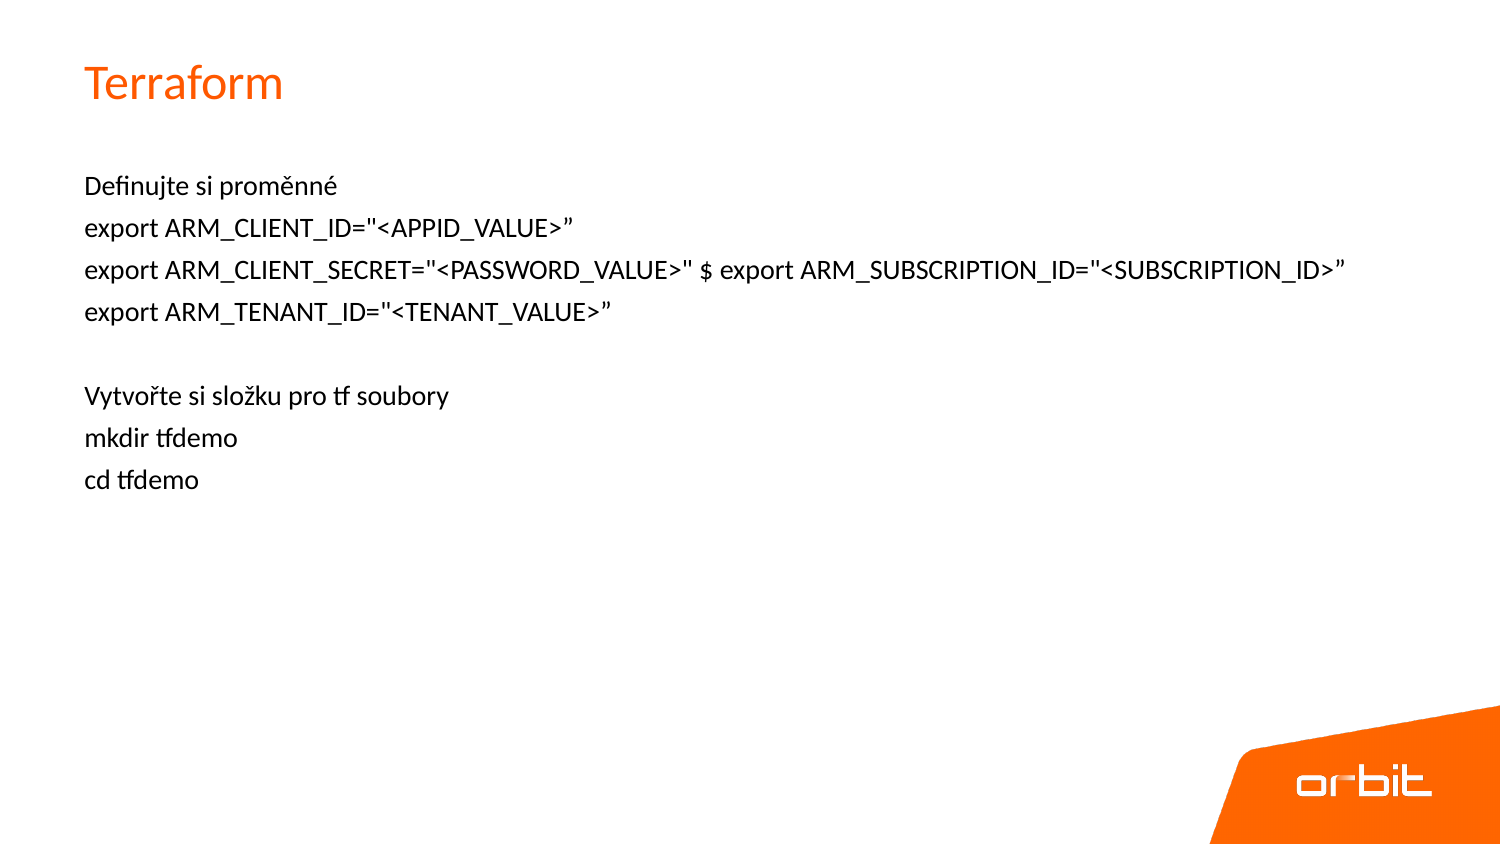

# Terraform
Definujte si proměnné
export ARM_CLIENT_ID="<APPID_VALUE>”
export ARM_CLIENT_SECRET="<PASSWORD_VALUE>" $ export ARM_SUBSCRIPTION_ID="<SUBSCRIPTION_ID>”
export ARM_TENANT_ID="<TENANT_VALUE>”

Vytvořte si složku pro tf soubory
mkdir tfdemo
cd tfdemo